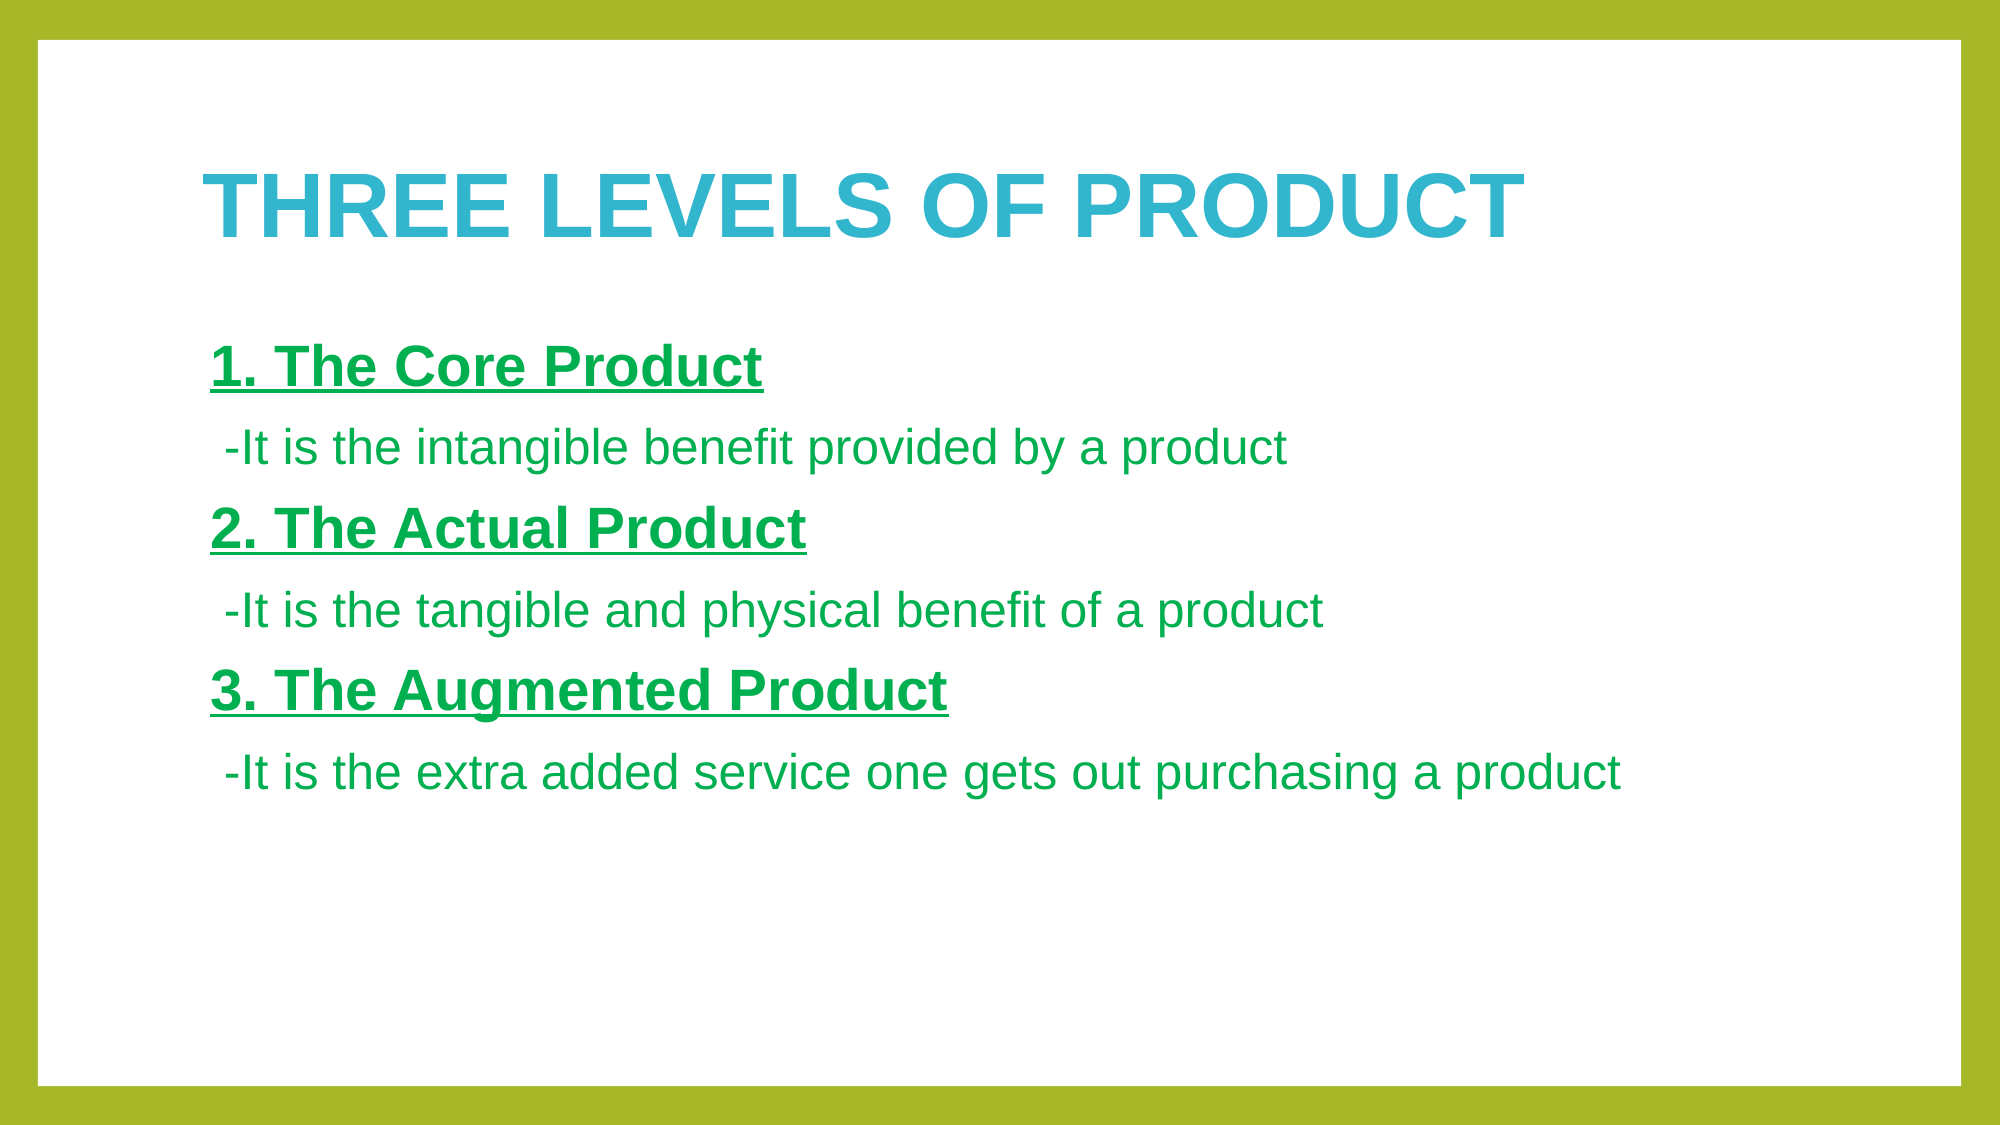

# THREE LEVELS OF PRODUCT
1. The Core Product
 -It is the intangible benefit provided by a product
2. The Actual Product
 -It is the tangible and physical benefit of a product
3. The Augmented Product
 -It is the extra added service one gets out purchasing a product